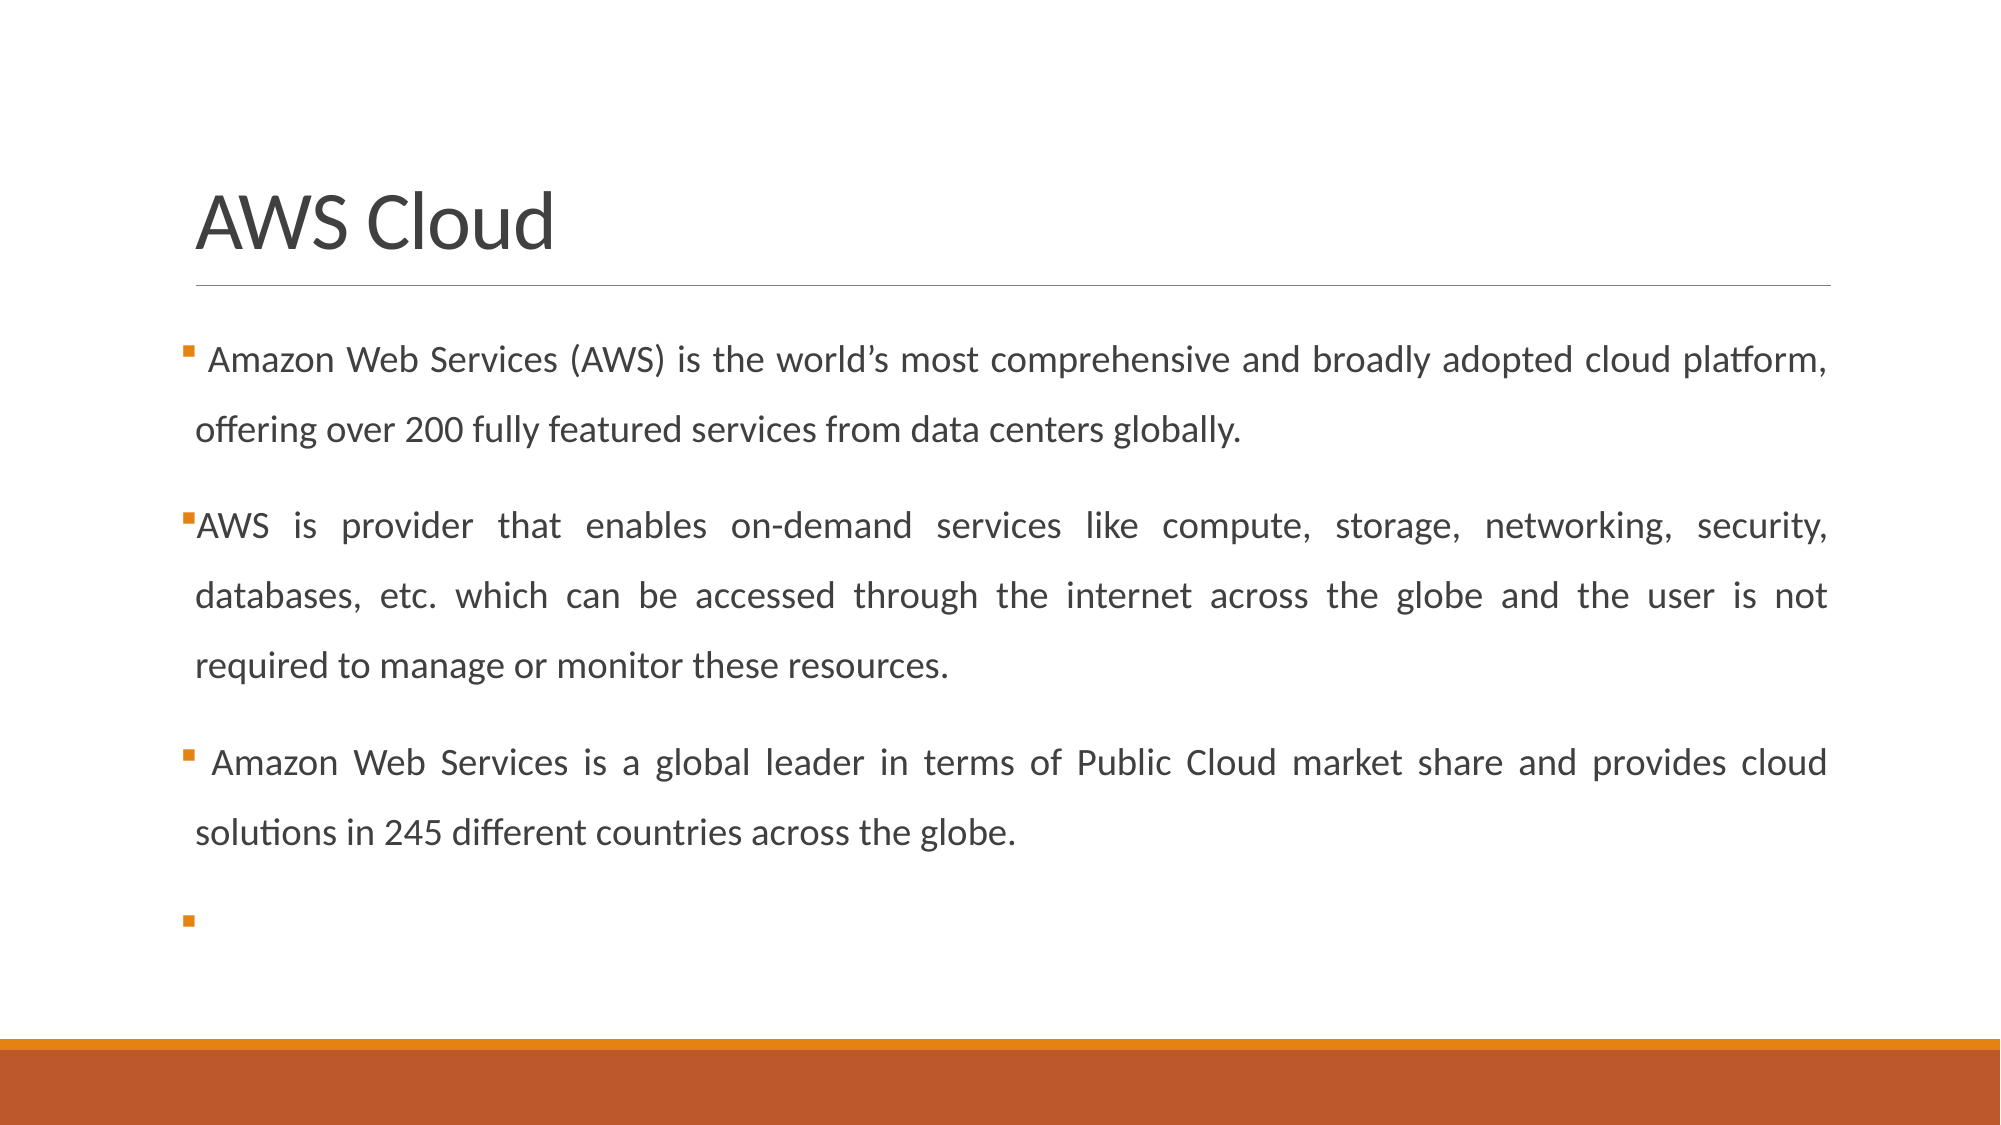

# AWS Cloud
 Amazon Web Services (AWS) is the world’s most comprehensive and broadly adopted cloud platform, offering over 200 fully featured services from data centers globally.
AWS is provider that enables on-demand services like compute, storage, networking, security, databases, etc. which can be accessed through the internet across the globe and the user is not required to manage or monitor these resources.
 Amazon Web Services is a global leader in terms of Public Cloud market share and provides cloud solutions in 245 different countries across the globe.